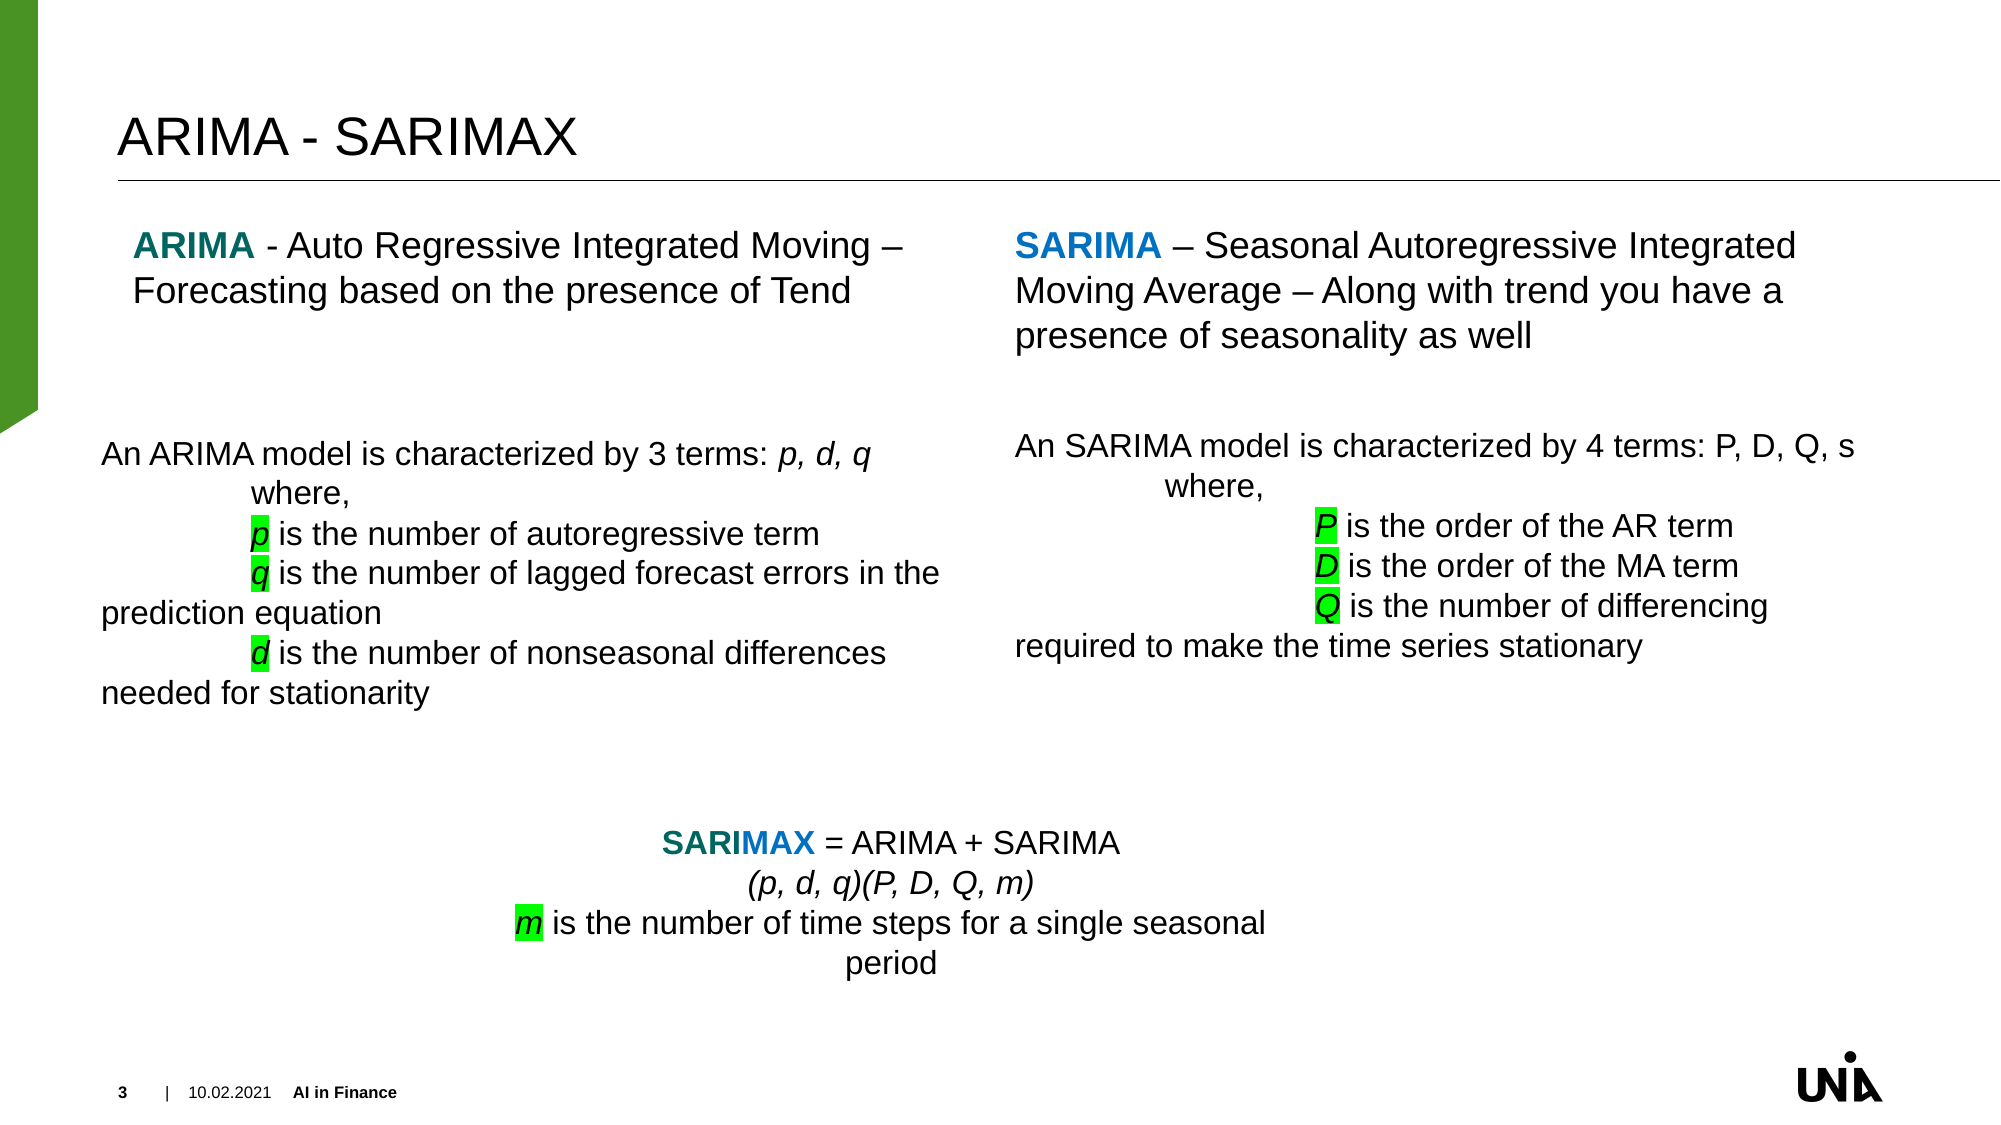

# ARIMA - SARIMAX
ARIMA - Auto Regressive Integrated Moving – Forecasting based on the presence of Tend

SARIMA – Seasonal Autoregressive Integrated Moving Average – Along with trend you have a presence of seasonality as well

An SARIMA model is characterized by 4 terms: P, D, Q, s
	where,
		P is the order of the AR term
		D is the order of the MA term
		Q is the number of differencing required to make the time series stationary

An ARIMA model is characterized by 3 terms: p, d, q
	where,
	p is the number of autoregressive term
	q is the number of lagged forecast errors in the prediction equation
	d is the number of nonseasonal differences needed for stationarity
SARIMAX = ARIMA + SARIMA
(p, d, q)(P, D, Q, m)
m is the number of time steps for a single seasonal period

3
|    10.02.2021
AI in Finance